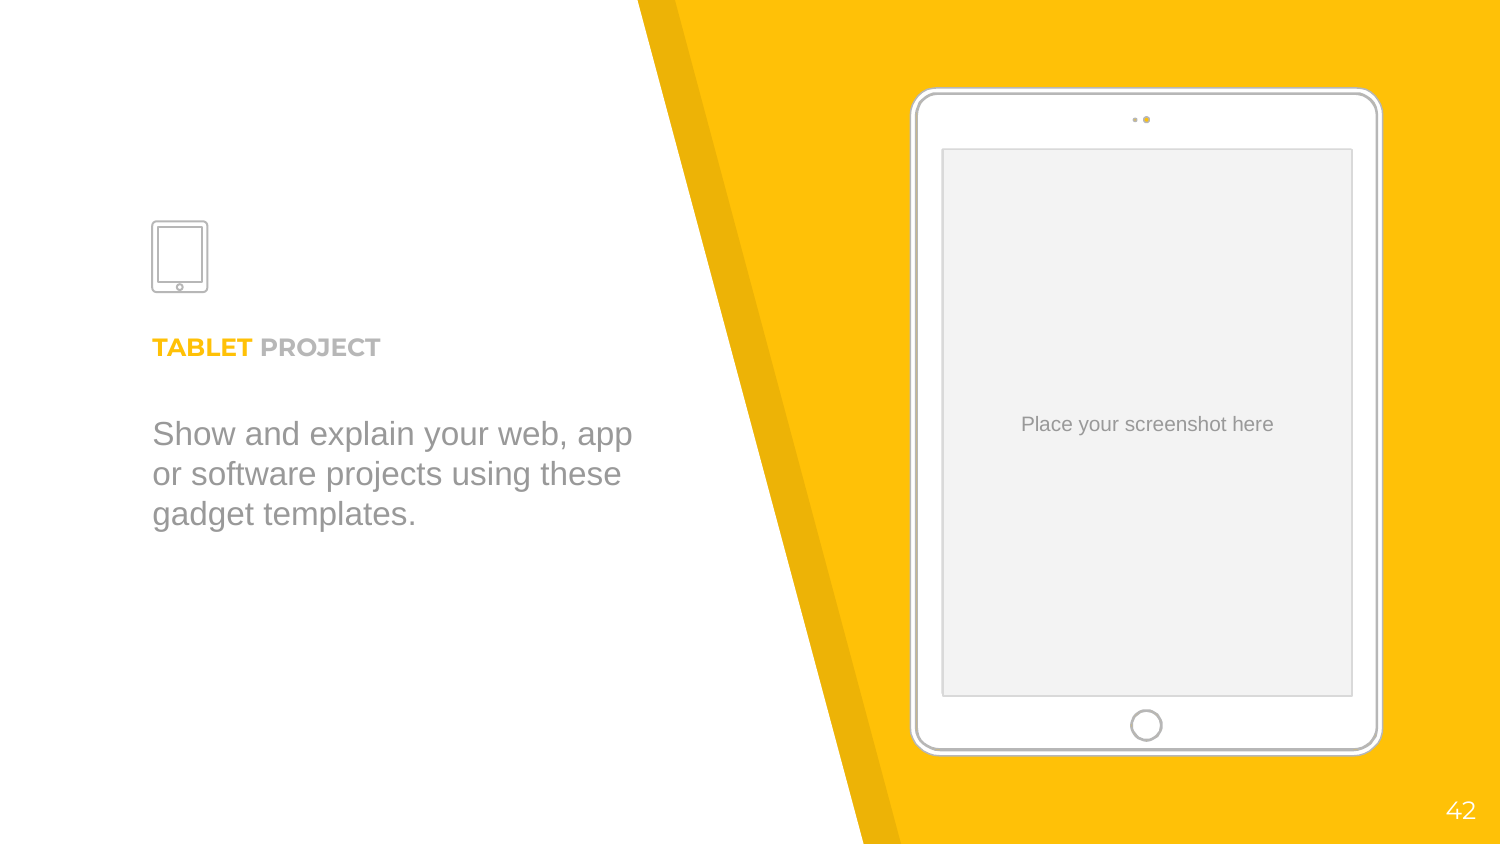

Place your screenshot here

# TABLET PROJECT
Show and explain your web, app or software projects using these gadget templates.
42